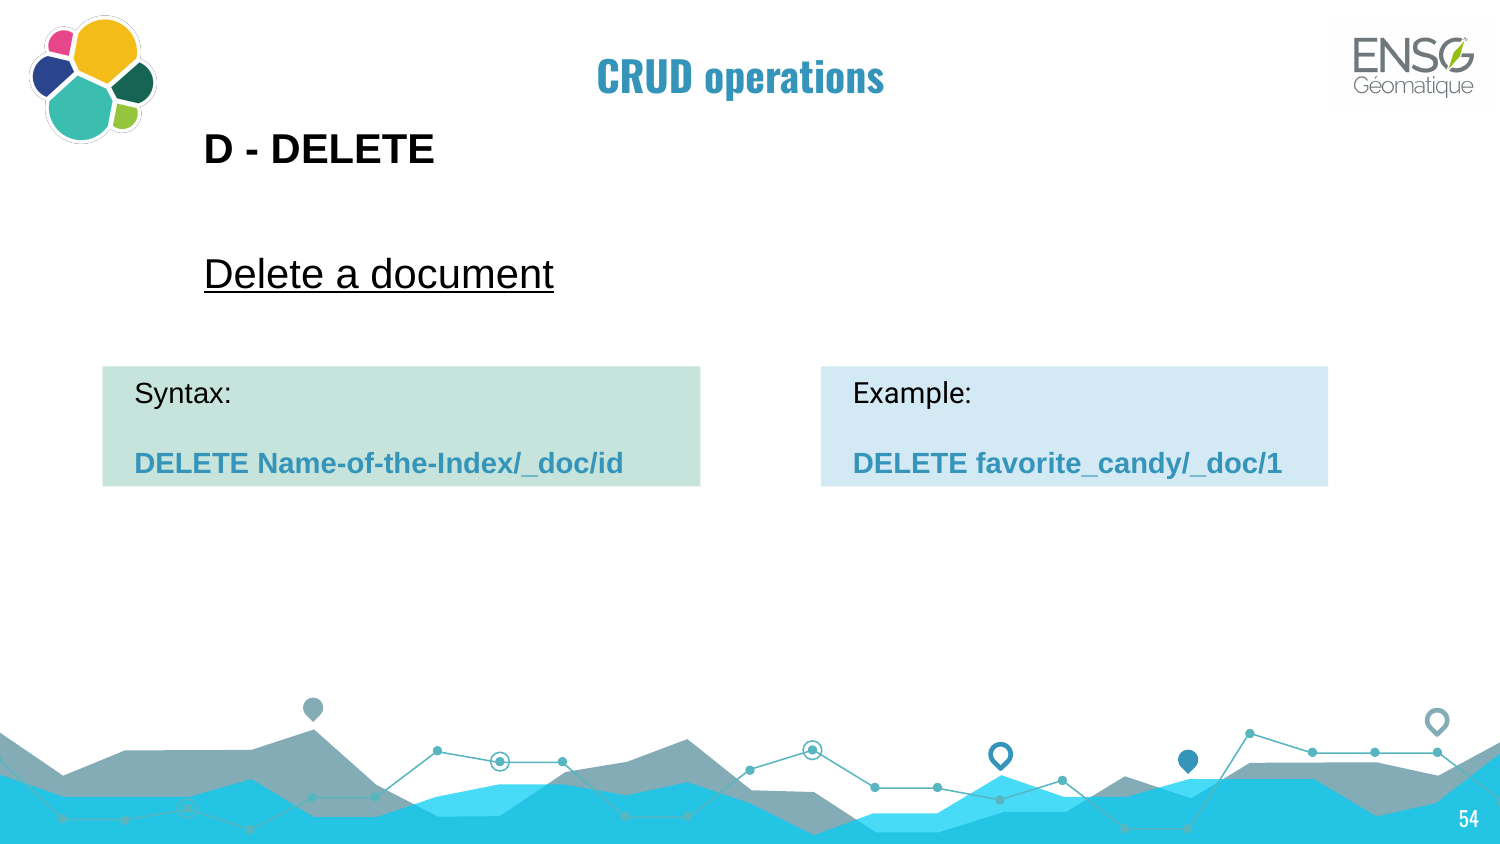

# CRUD operations
D - DELETE

Delete a document

Syntax:

DELETE Name-of-the-Index/_doc/id
Example:

DELETE favorite_candy/_doc/1
54